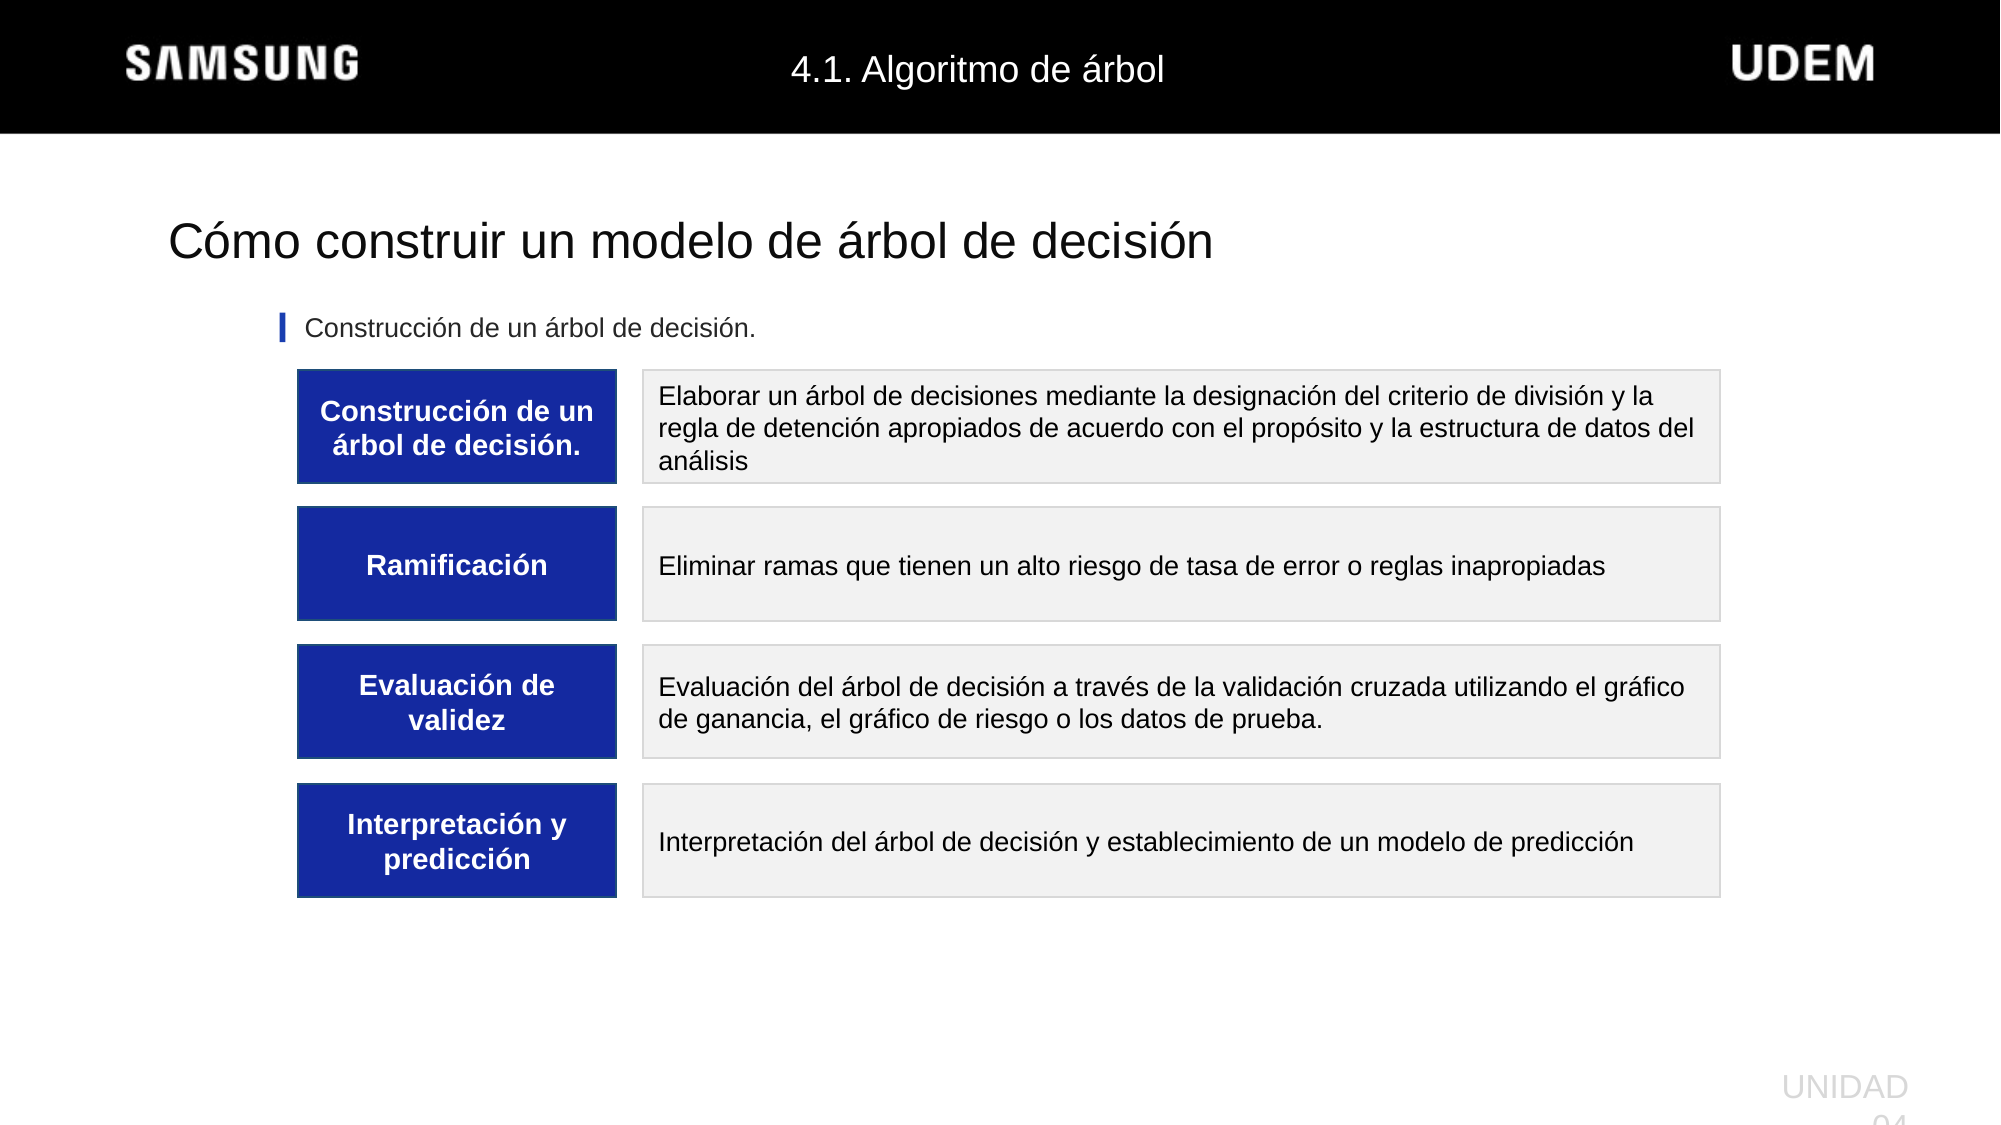

4.1. Algoritmo de árbol

Cómo construir un modelo de árbol de decisión
Construcción de un árbol de decisión.

Construcción de un árbol de decisión.
Elaborar un árbol de decisiones mediante la designación del criterio de división y la regla de detención apropiados de acuerdo con el propósito y la estructura de datos del análisis
Ramificación
Eliminar ramas que tienen un alto riesgo de tasa de error o reglas inapropiadas
Evaluación de validez
Evaluación del árbol de decisión a través de la validación cruzada utilizando el gráfico de ganancia, el gráfico de riesgo o los datos de prueba.
Interpretación y predicción
Interpretación del árbol de decisión y establecimiento de un modelo de predicción
UNIDAD 04